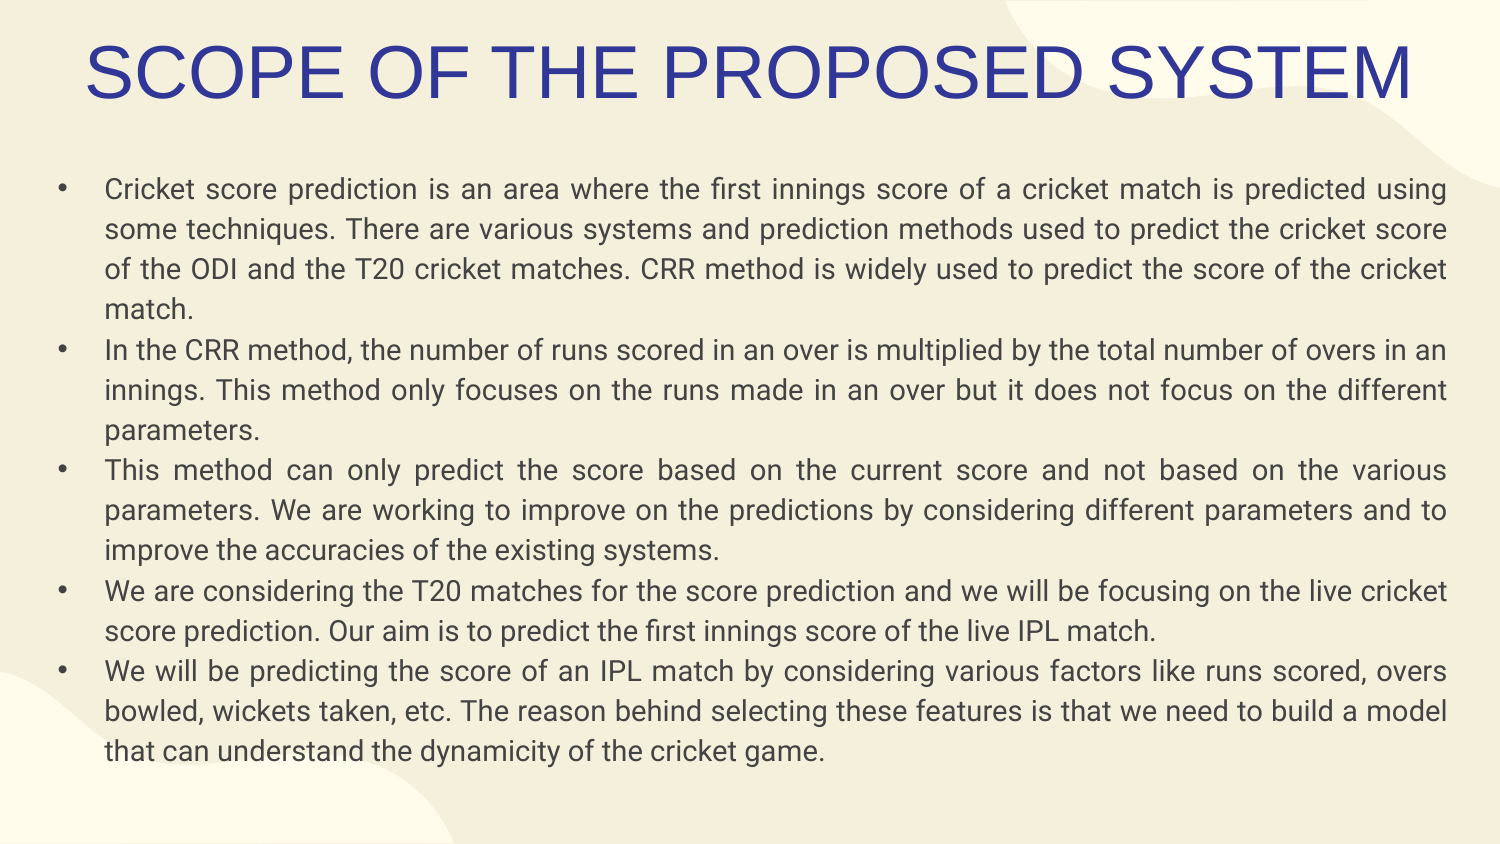

# SCOPE OF THE PROPOSED SYSTEM
Cricket score prediction is an area where the first innings score of a cricket match is predicted using some techniques. There are various systems and prediction methods used to predict the cricket score of the ODI and the T20 cricket matches. CRR method is widely used to predict the score of the cricket match.
In the CRR method, the number of runs scored in an over is multiplied by the total number of overs in an innings. This method only focuses on the runs made in an over but it does not focus on the different parameters.
This method can only predict the score based on the current score and not based on the various parameters. We are working to improve on the predictions by considering different parameters and to improve the accuracies of the existing systems.
We are considering the T20 matches for the score prediction and we will be focusing on the live cricket score prediction. Our aim is to predict the first innings score of the live IPL match.
We will be predicting the score of an IPL match by considering various factors like runs scored, overs bowled, wickets taken, etc. The reason behind selecting these features is that we need to build a model that can understand the dynamicity of the cricket game.